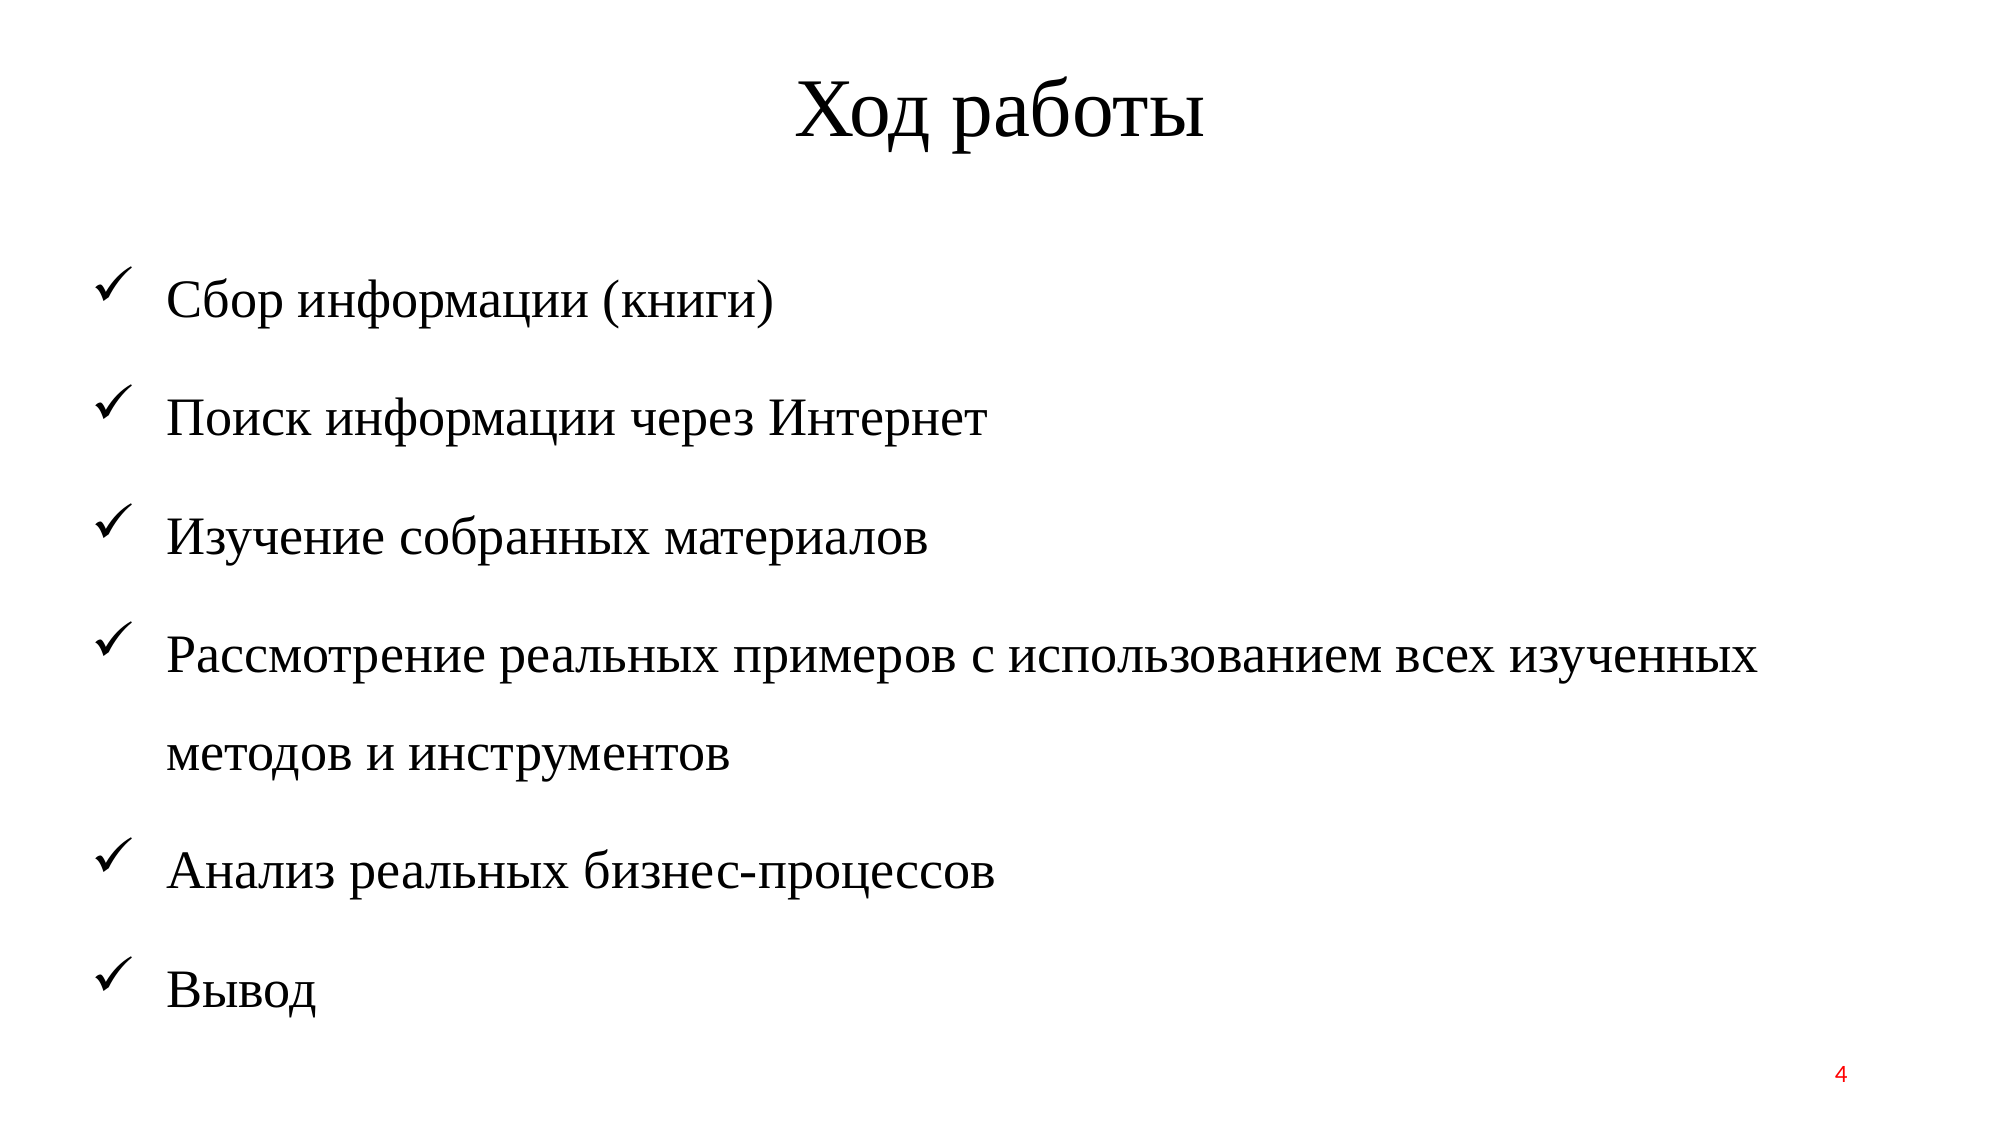

# Ход работы
Сбор информации (книги)
Поиск информации через Интернет
Изучение собранных материалов
Рассмотрение реальных примеров c использованием всех изученных методов и инструментов
Анализ реальных бизнес-процессов
Вывод
4